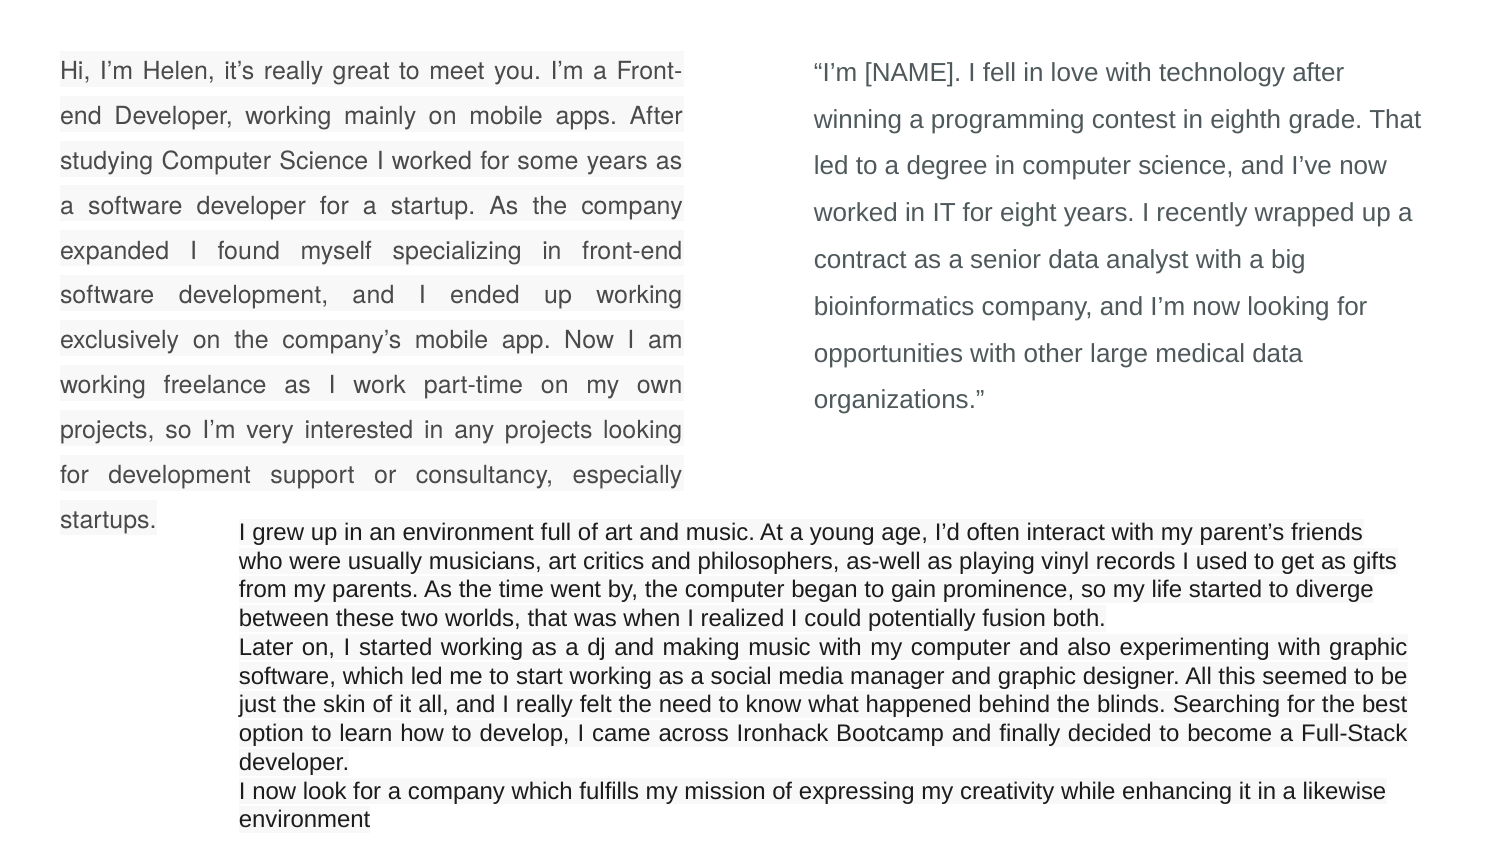

Hi, I’m Helen, it’s really great to meet you. I’m a Front-end Developer, working mainly on mobile apps. After studying Computer Science I worked for some years as a software developer for a startup. As the company expanded I found myself specializing in front-end software development, and I ended up working exclusively on the company’s mobile app. Now I am working freelance as I work part-time on my own projects, so I’m very interested in any projects looking for development support or consultancy, especially startups.
“I’m [NAME]. I fell in love with technology after winning a programming contest in eighth grade. That led to a degree in computer science, and I’ve now worked in IT for eight years. I recently wrapped up a contract as a senior data analyst with a big bioinformatics company, and I’m now looking for opportunities with other large medical data organizations.”
I grew up in an environment full of art and music. At a young age, I’d often interact with my parent’s friends who were usually musicians, art critics and philosophers, as-well as playing vinyl records I used to get as gifts from my parents. As the time went by, the computer began to gain prominence, so my life started to diverge between these two worlds, that was when I realized I could potentially fusion both.
Later on, I started working as a dj and making music with my computer and also experimenting with graphic software, which led me to start working as a social media manager and graphic designer. All this seemed to be just the skin of it all, and I really felt the need to know what happened behind the blinds. Searching for the best option to learn how to develop, I came across Ironhack Bootcamp and finally decided to become a Full-Stack developer.
I now look for a company which fulfills my mission of expressing my creativity while enhancing it in a likewise environment